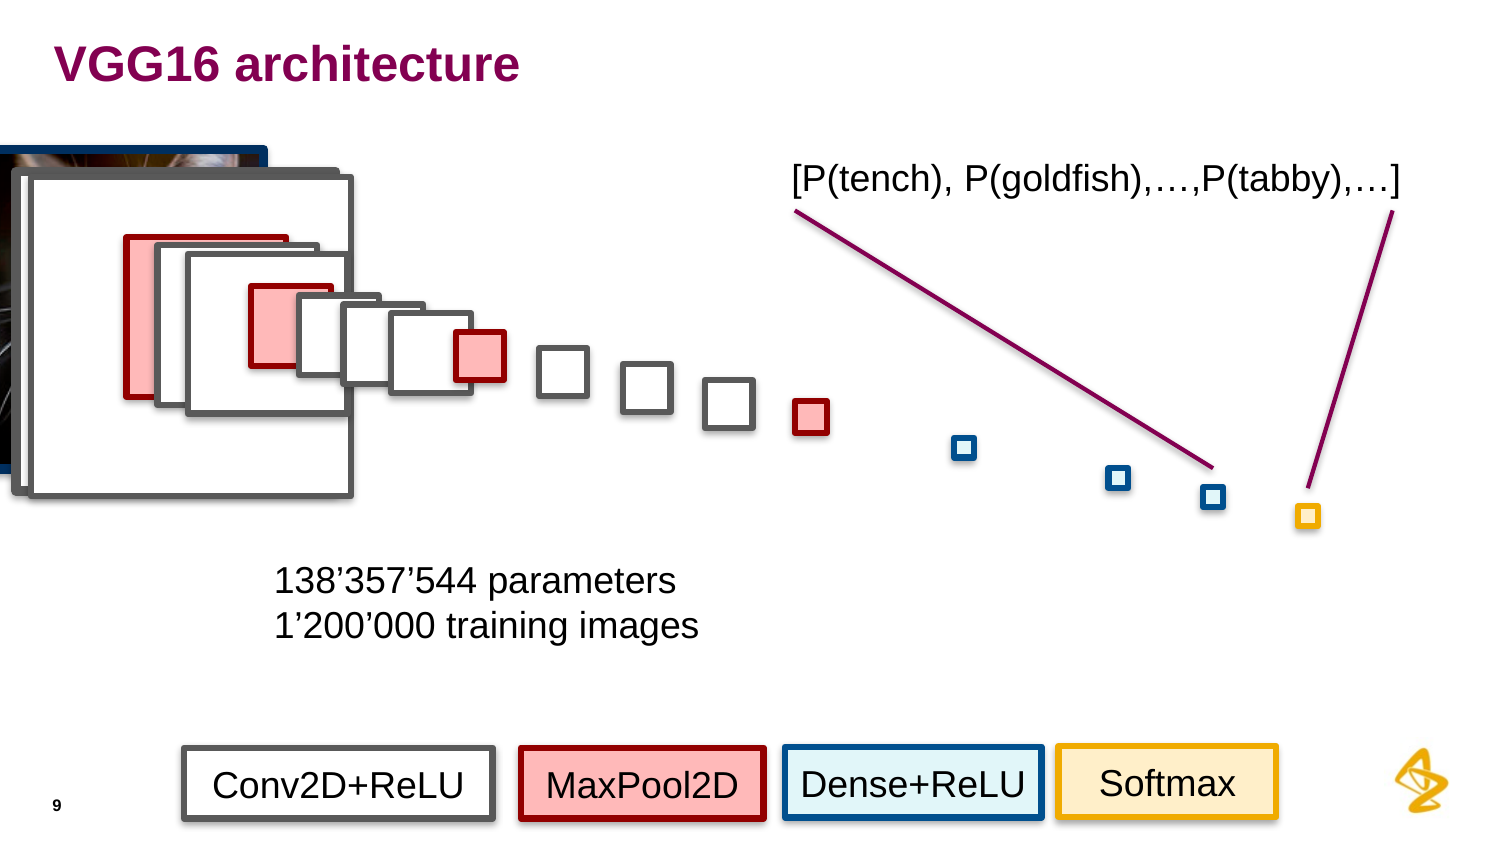

# VGG16 architecture
[P(tench), P(goldfish),…,P(tabby),…]

138’357’544 parameters
1’200’000 training images
Softmax
Dense+ReLU
Conv2D+ReLU
MaxPool2D
9